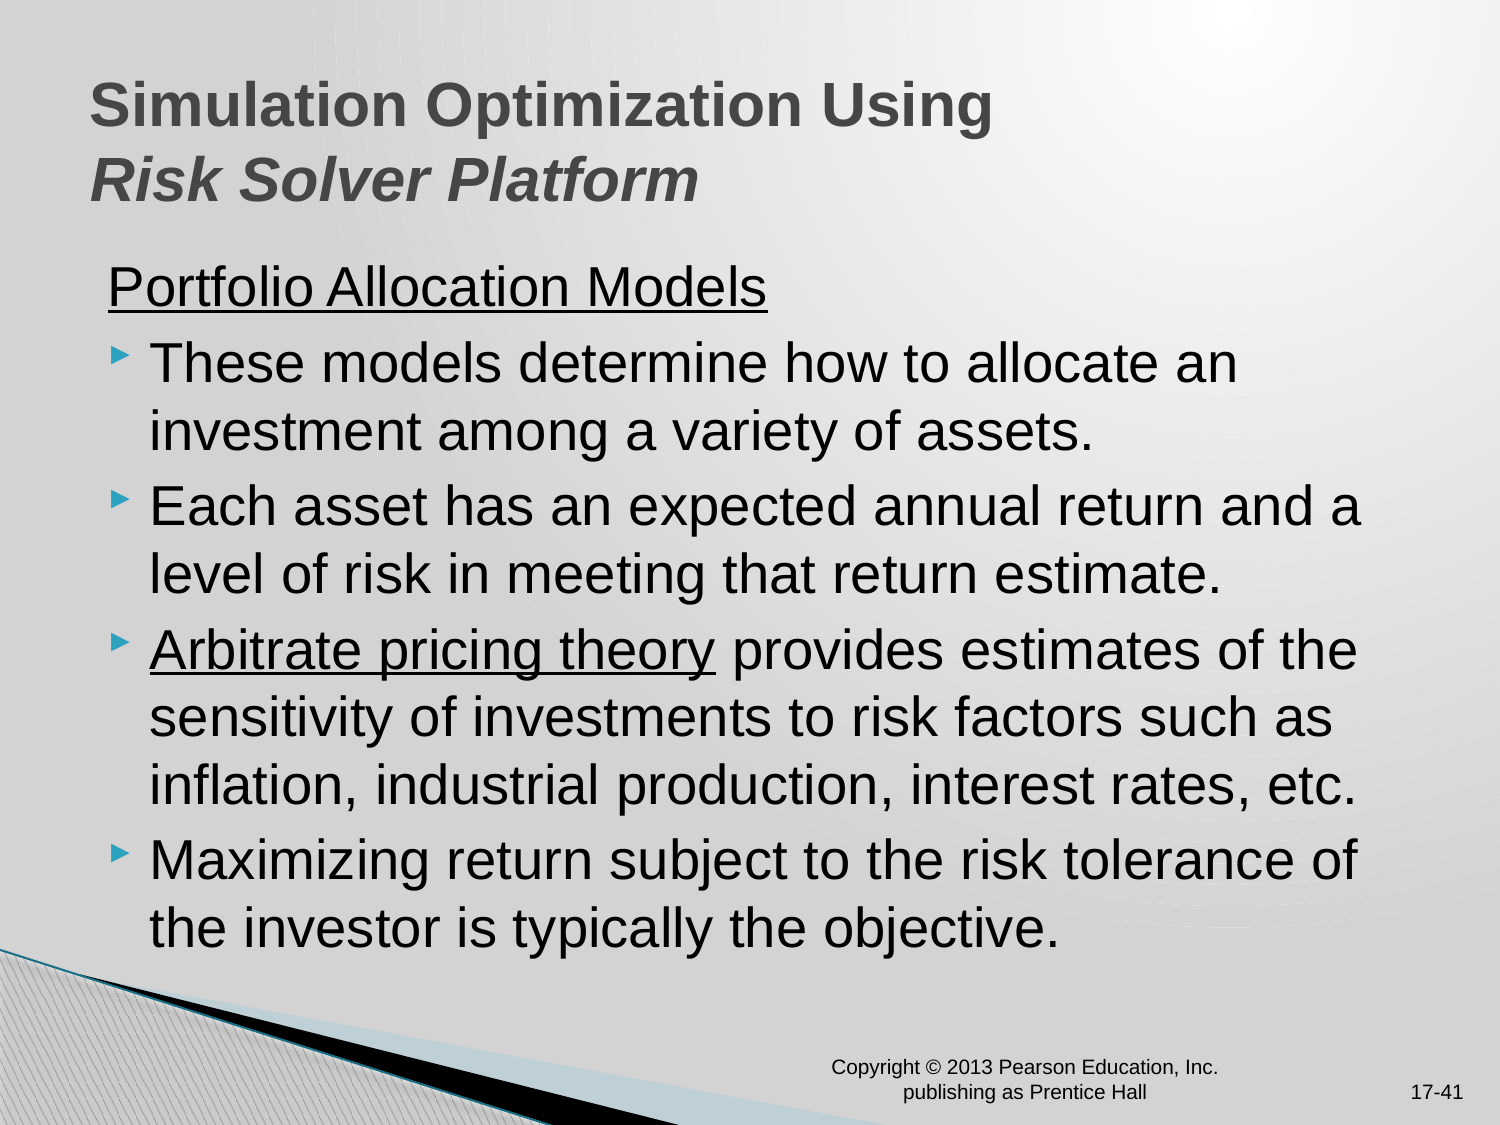

# Simulation Optimization Using Risk Solver Platform
Portfolio Allocation Models
These models determine how to allocate an investment among a variety of assets.
Each asset has an expected annual return and a level of risk in meeting that return estimate.
Arbitrate pricing theory provides estimates of the sensitivity of investments to risk factors such as inflation, industrial production, interest rates, etc.
Maximizing return subject to the risk tolerance of the investor is typically the objective.
Copyright © 2013 Pearson Education, Inc. publishing as Prentice Hall
17-41